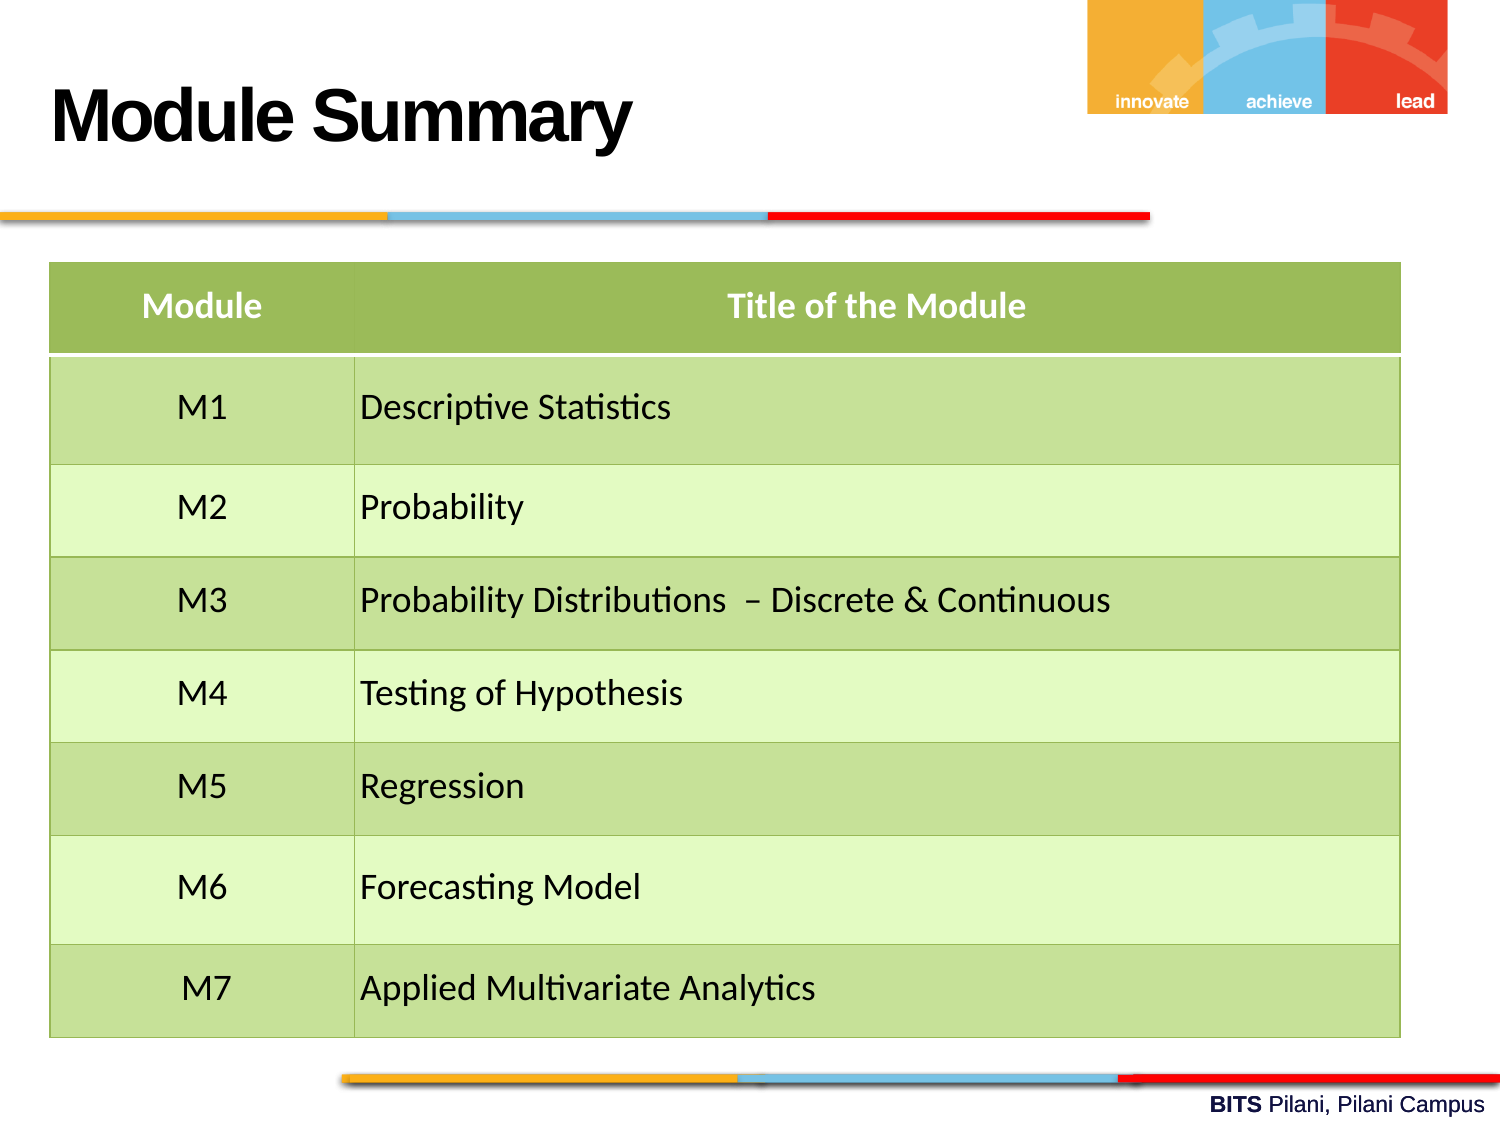

Module Summary
| Module | Title of the Module |
| --- | --- |
| M1 | Descriptive Statistics |
| M2 | Probability |
| M3 | Probability Distributions – Discrete & Continuous |
| M4 | Testing of Hypothesis |
| M5 | Regression |
| M6 | Forecasting Model |
| M7 | Applied Multivariate Analytics |